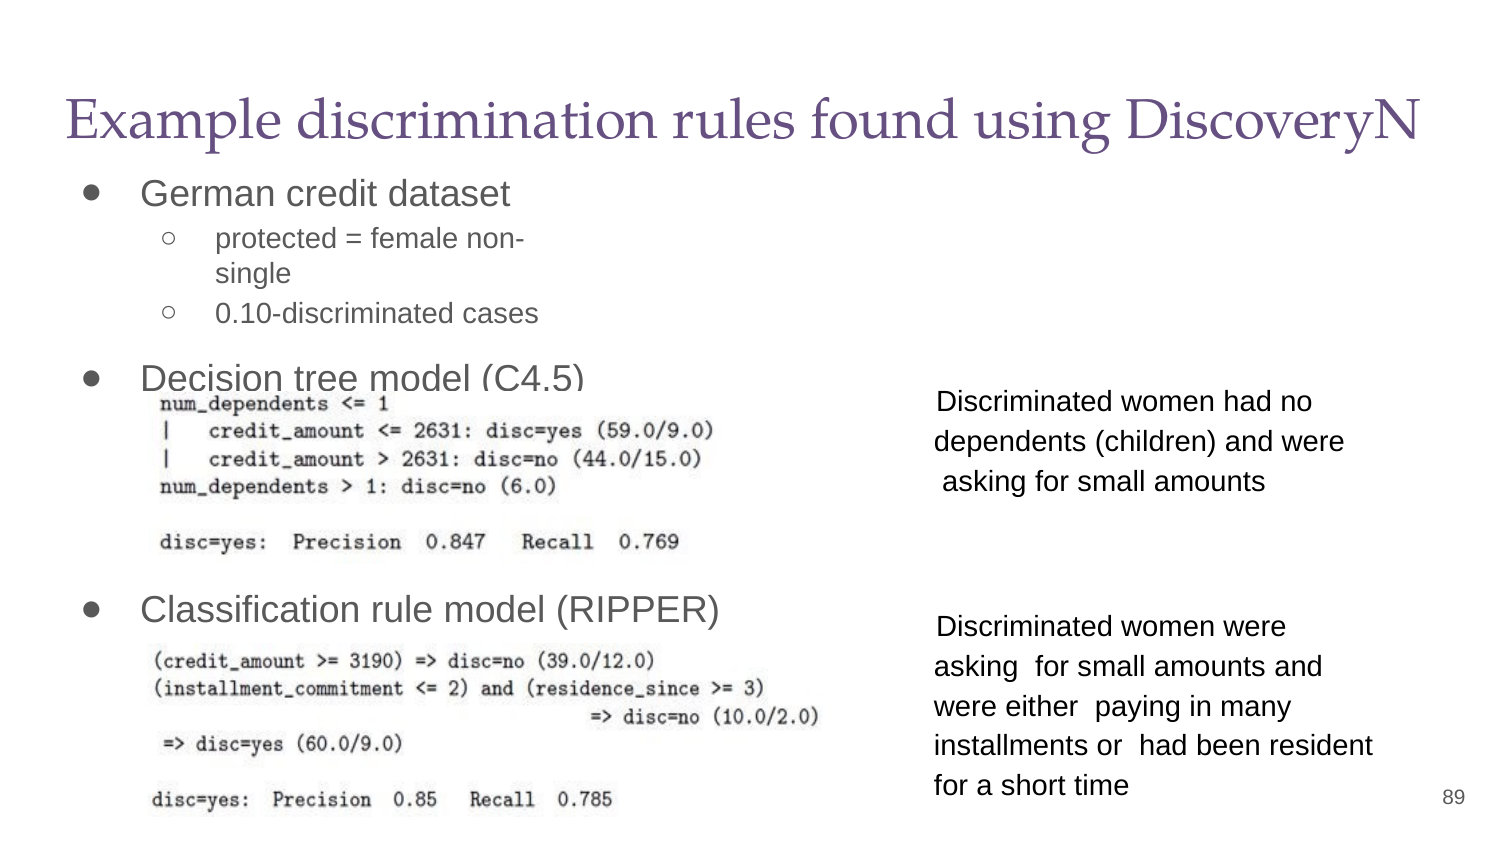

# Example discrimination rules found using DiscoveryN
German credit dataset
protected = female non-single
0.10-discriminated cases
Decision tree model (C4.5)
Discriminated women had no  dependents (children) and were  asking for small amounts

Classification rule model (RIPPER)
Discriminated women were asking  for small amounts and were either  paying in many installments or  had been resident for a short time

89